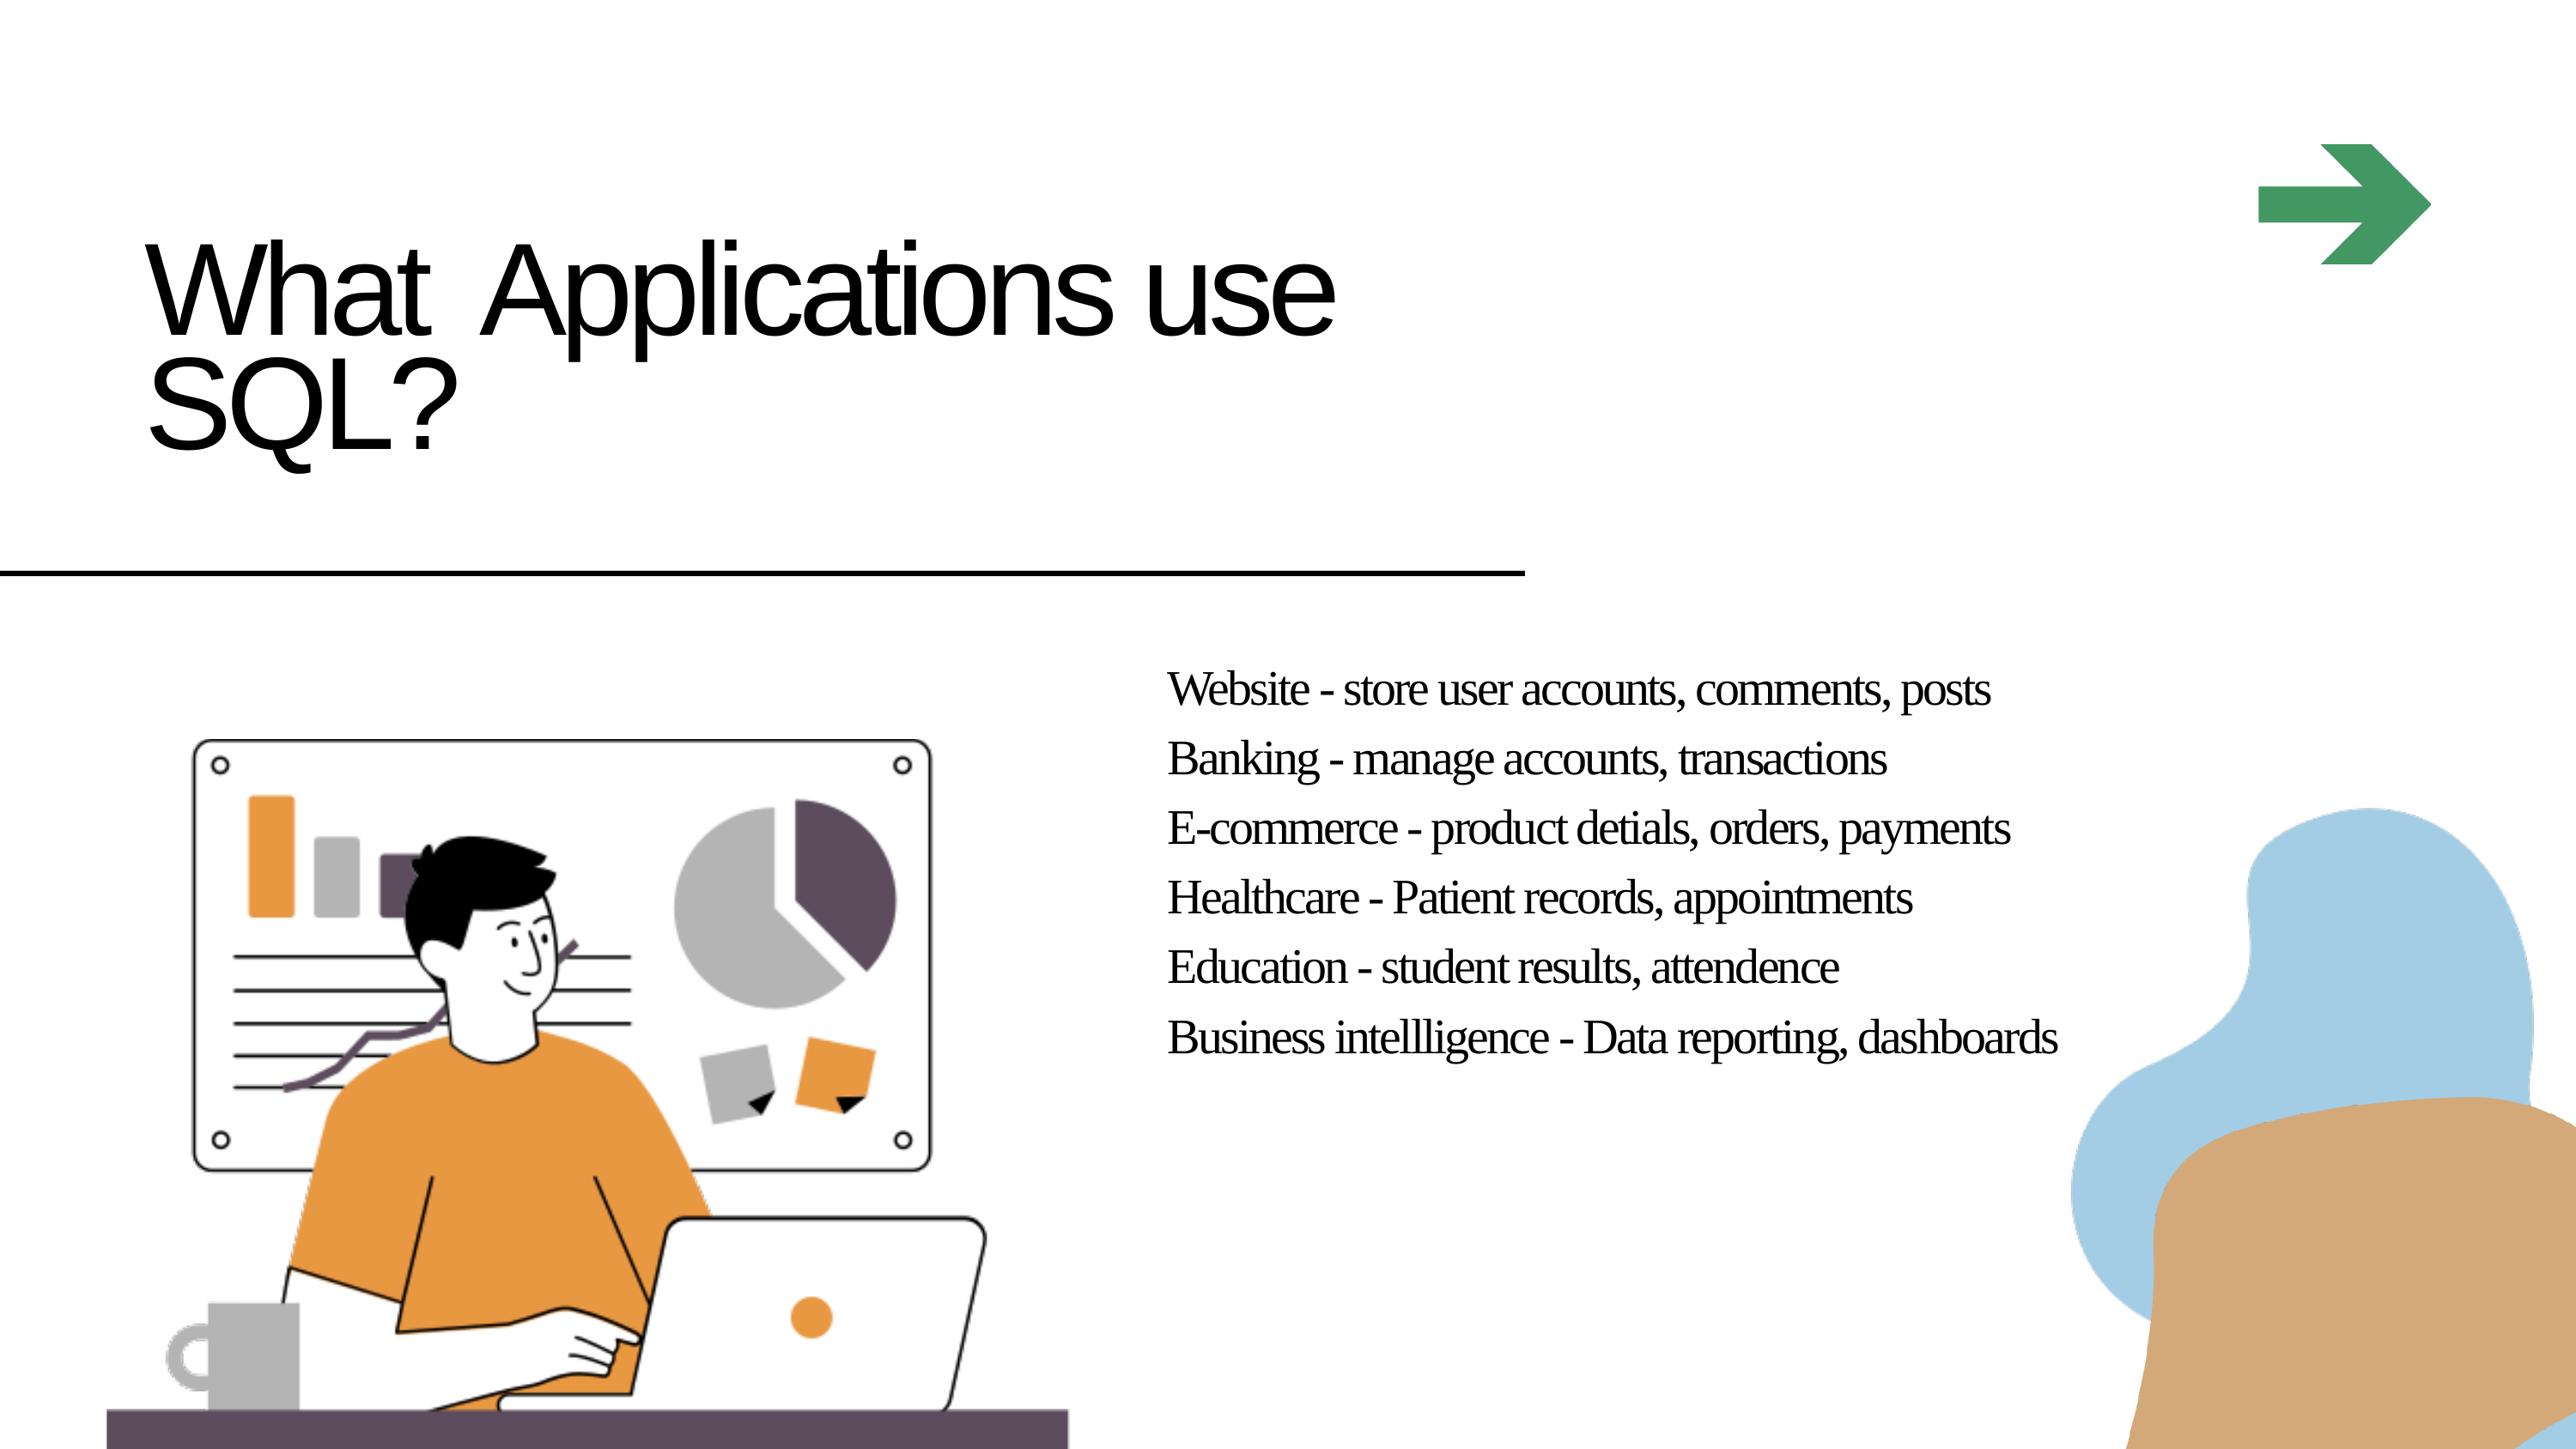

What  Applications use SQL?

Website - store user accounts, comments, posts
Banking - manage accounts, transactions
E-commerce - product detials, orders, payments
Healthcare - Patient records, appointments
Education - student results, attendence
Business intellligence - Data reporting, dashboards